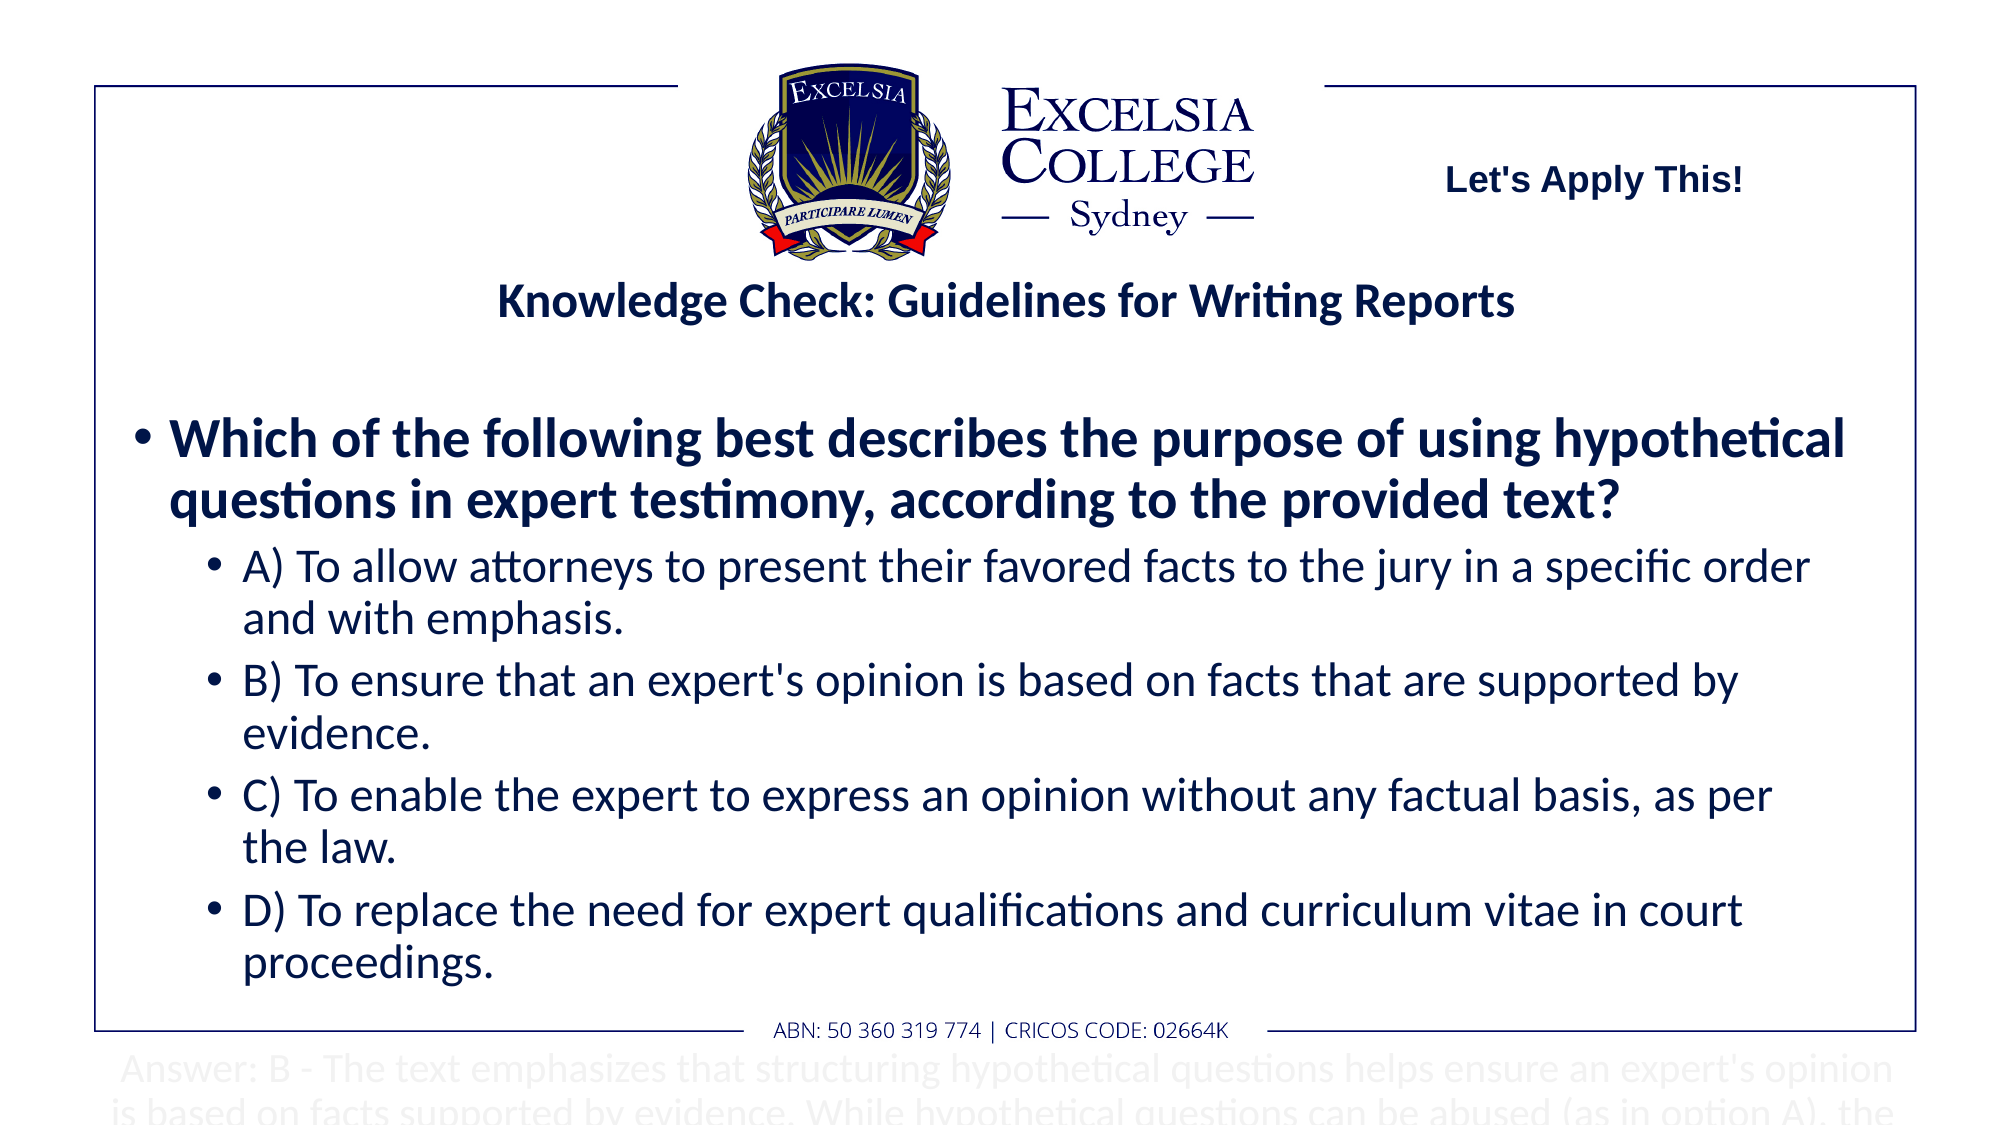

Let's Apply This!
# Knowledge Check: Guidelines for Writing Reports

Which of the following best describes the purpose of using hypothetical questions in expert testimony, according to the provided text?
A) To allow attorneys to present their favored facts to the jury in a specific order and with emphasis.
B) To ensure that an expert's opinion is based on facts that are supported by evidence.
C) To enable the expert to express an opinion without any factual basis, as per the law.
D) To replace the need for expert qualifications and curriculum vitae in court proceedings.

 Answer: B - The text emphasizes that structuring hypothetical questions helps ensure an expert's opinion is based on facts supported by evidence. While hypothetical questions can be abused (as in option A), the primary purpose stated is to ground opinions in evidence.